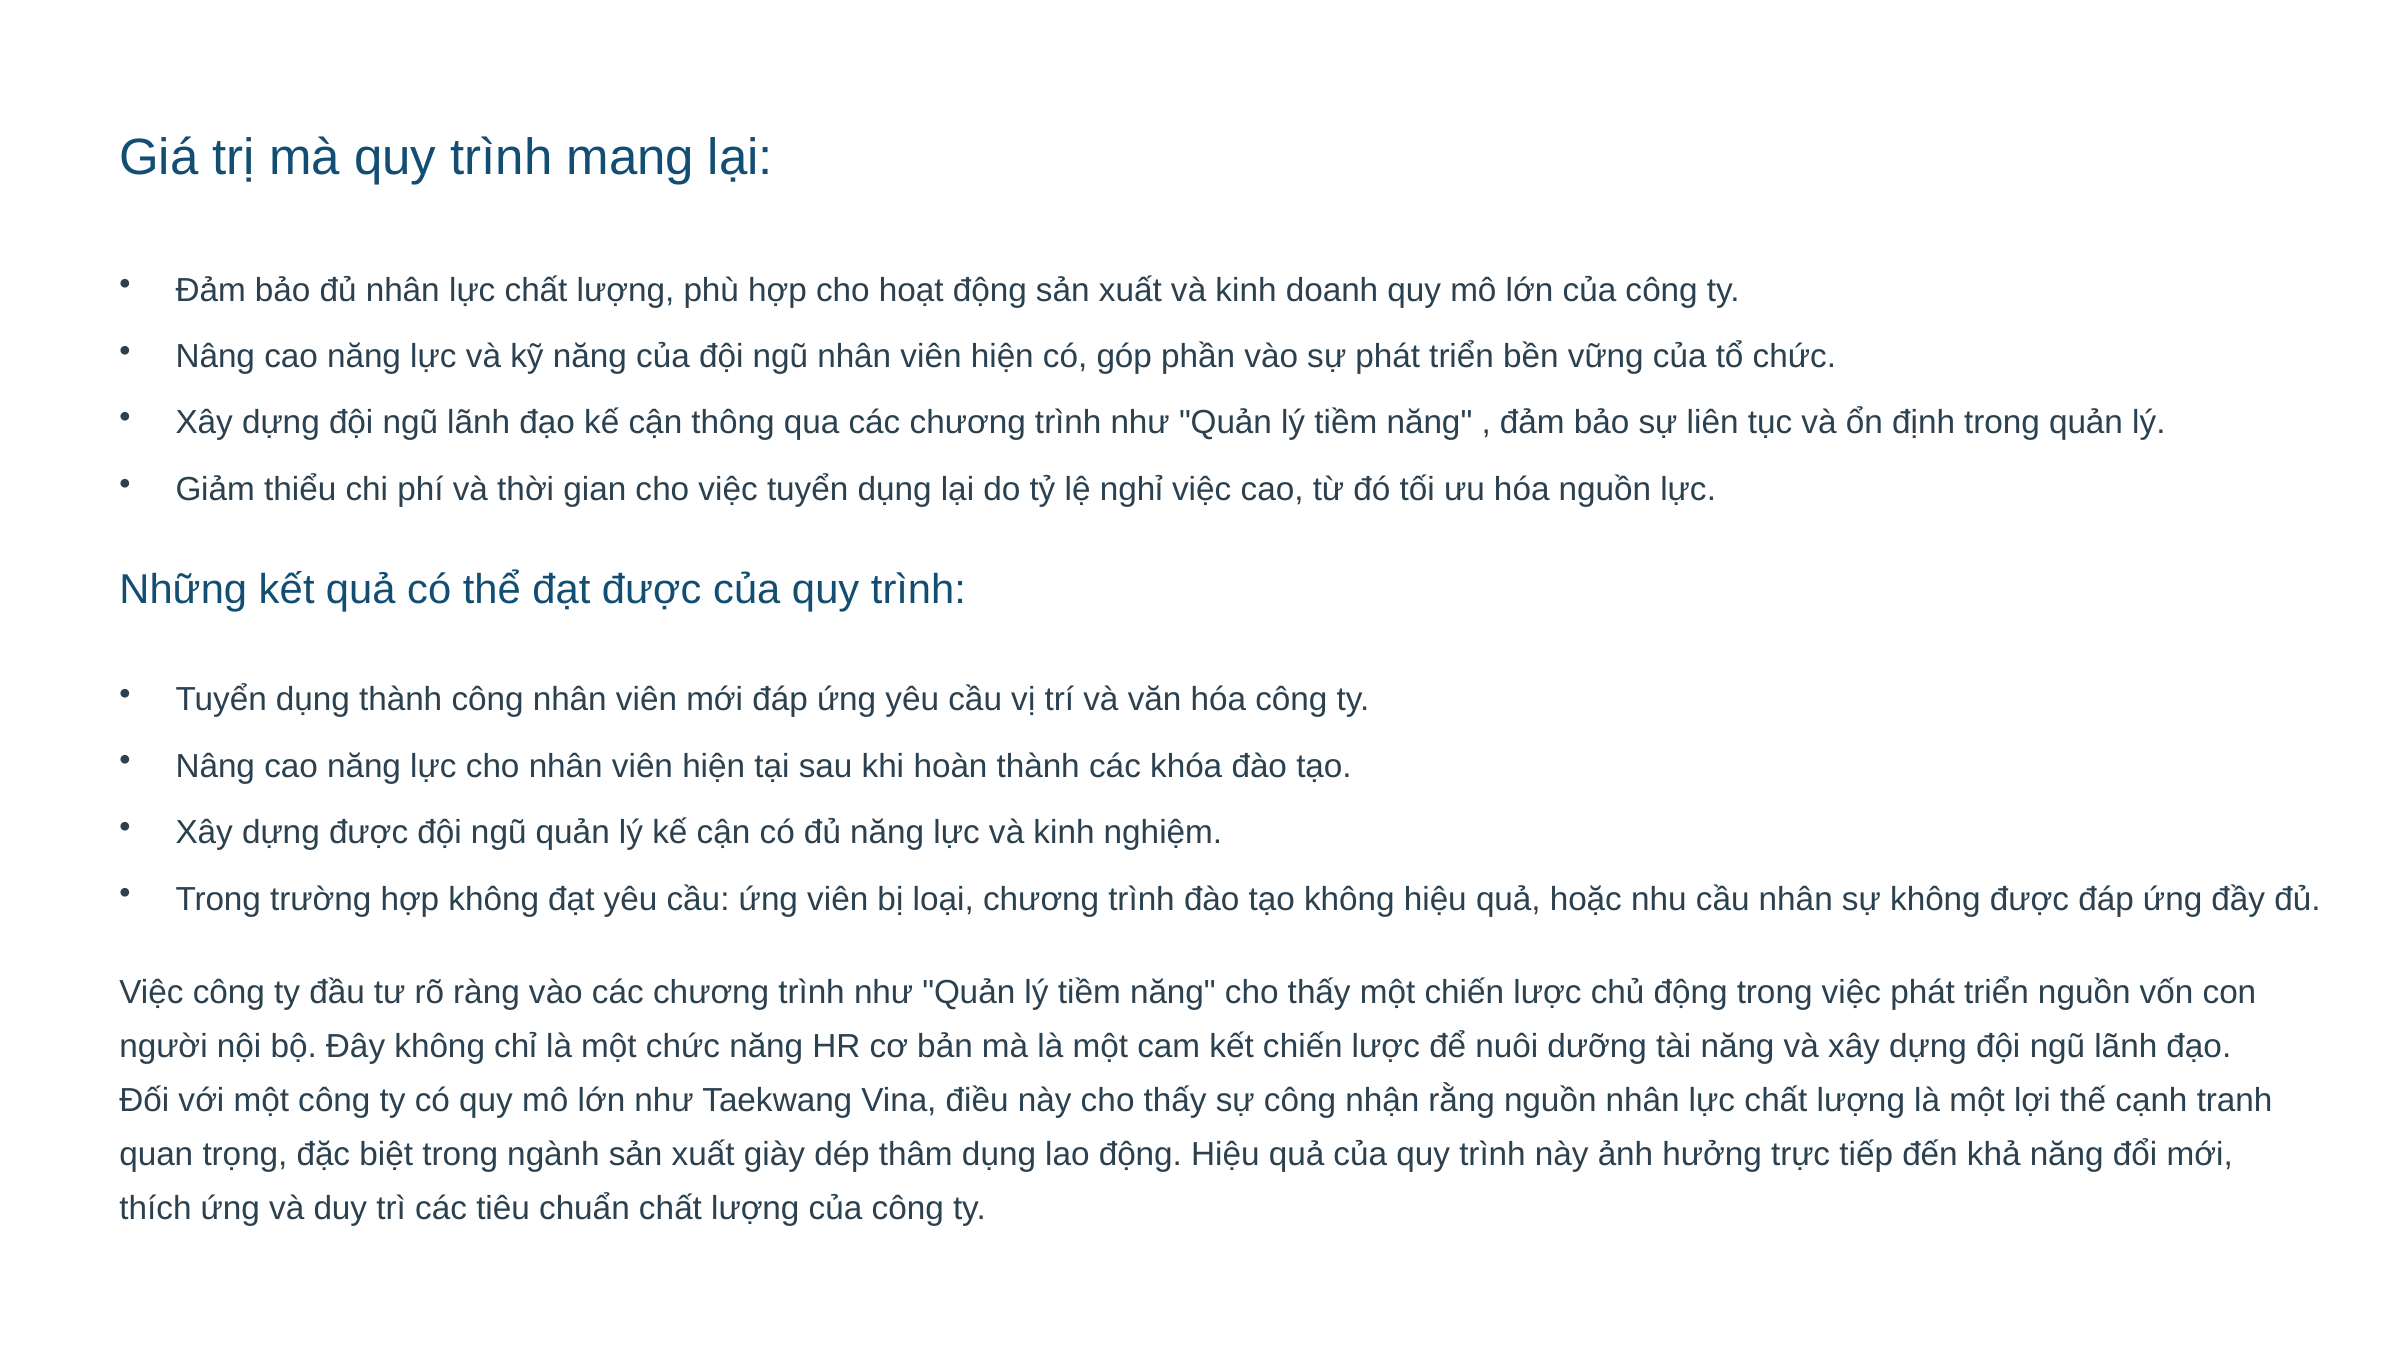

Giá trị mà quy trình mang lại:
Đảm bảo đủ nhân lực chất lượng, phù hợp cho hoạt động sản xuất và kinh doanh quy mô lớn của công ty.
Nâng cao năng lực và kỹ năng của đội ngũ nhân viên hiện có, góp phần vào sự phát triển bền vững của tổ chức.
Xây dựng đội ngũ lãnh đạo kế cận thông qua các chương trình như "Quản lý tiềm năng" , đảm bảo sự liên tục và ổn định trong quản lý.
Giảm thiểu chi phí và thời gian cho việc tuyển dụng lại do tỷ lệ nghỉ việc cao, từ đó tối ưu hóa nguồn lực.
Những kết quả có thể đạt được của quy trình:
Tuyển dụng thành công nhân viên mới đáp ứng yêu cầu vị trí và văn hóa công ty.
Nâng cao năng lực cho nhân viên hiện tại sau khi hoàn thành các khóa đào tạo.
Xây dựng được đội ngũ quản lý kế cận có đủ năng lực và kinh nghiệm.
Trong trường hợp không đạt yêu cầu: ứng viên bị loại, chương trình đào tạo không hiệu quả, hoặc nhu cầu nhân sự không được đáp ứng đầy đủ.
Việc công ty đầu tư rõ ràng vào các chương trình như "Quản lý tiềm năng" cho thấy một chiến lược chủ động trong việc phát triển nguồn vốn con người nội bộ. Đây không chỉ là một chức năng HR cơ bản mà là một cam kết chiến lược để nuôi dưỡng tài năng và xây dựng đội ngũ lãnh đạo. Đối với một công ty có quy mô lớn như Taekwang Vina, điều này cho thấy sự công nhận rằng nguồn nhân lực chất lượng là một lợi thế cạnh tranh quan trọng, đặc biệt trong ngành sản xuất giày dép thâm dụng lao động. Hiệu quả của quy trình này ảnh hưởng trực tiếp đến khả năng đổi mới, thích ứng và duy trì các tiêu chuẩn chất lượng của công ty.